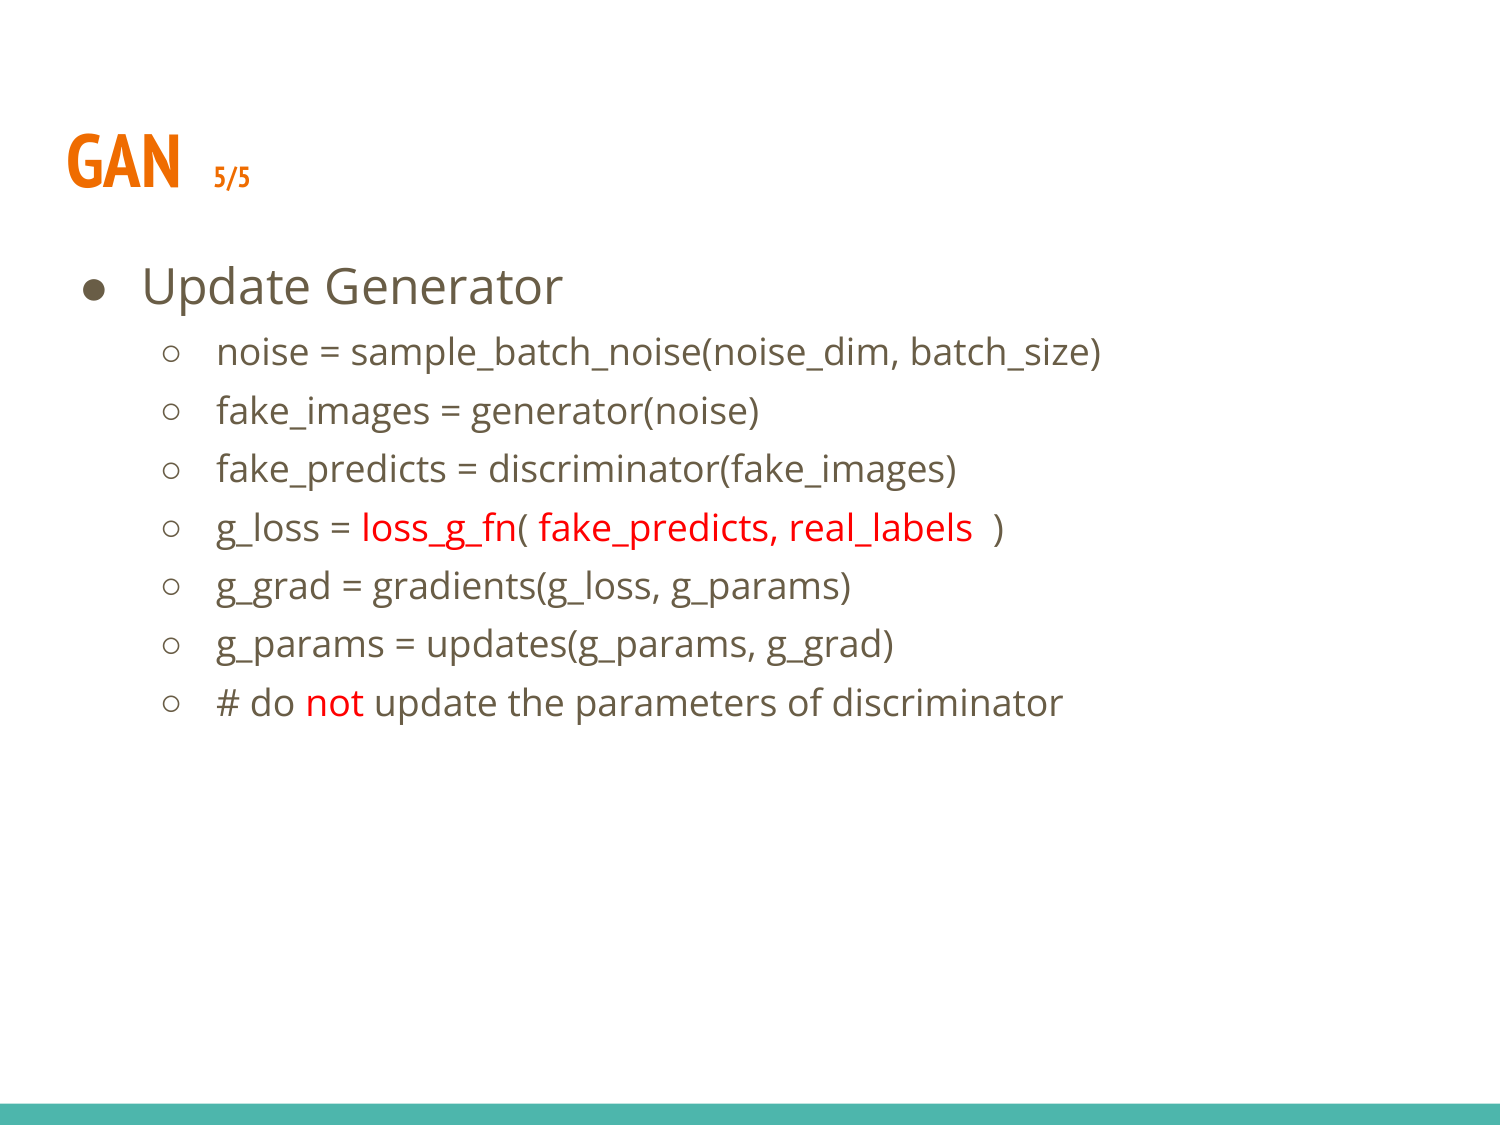

# GAN  5/5
Update Generator
noise = sample_batch_noise(noise_dim, batch_size)
fake_images = generator(noise)
fake_predicts = discriminator(fake_images)
g_loss = loss_g_fn( fake_predicts, real_labels  )
g_grad = gradients(g_loss, g_params)
g_params = updates(g_params, g_grad)
# do not update the parameters of discriminator